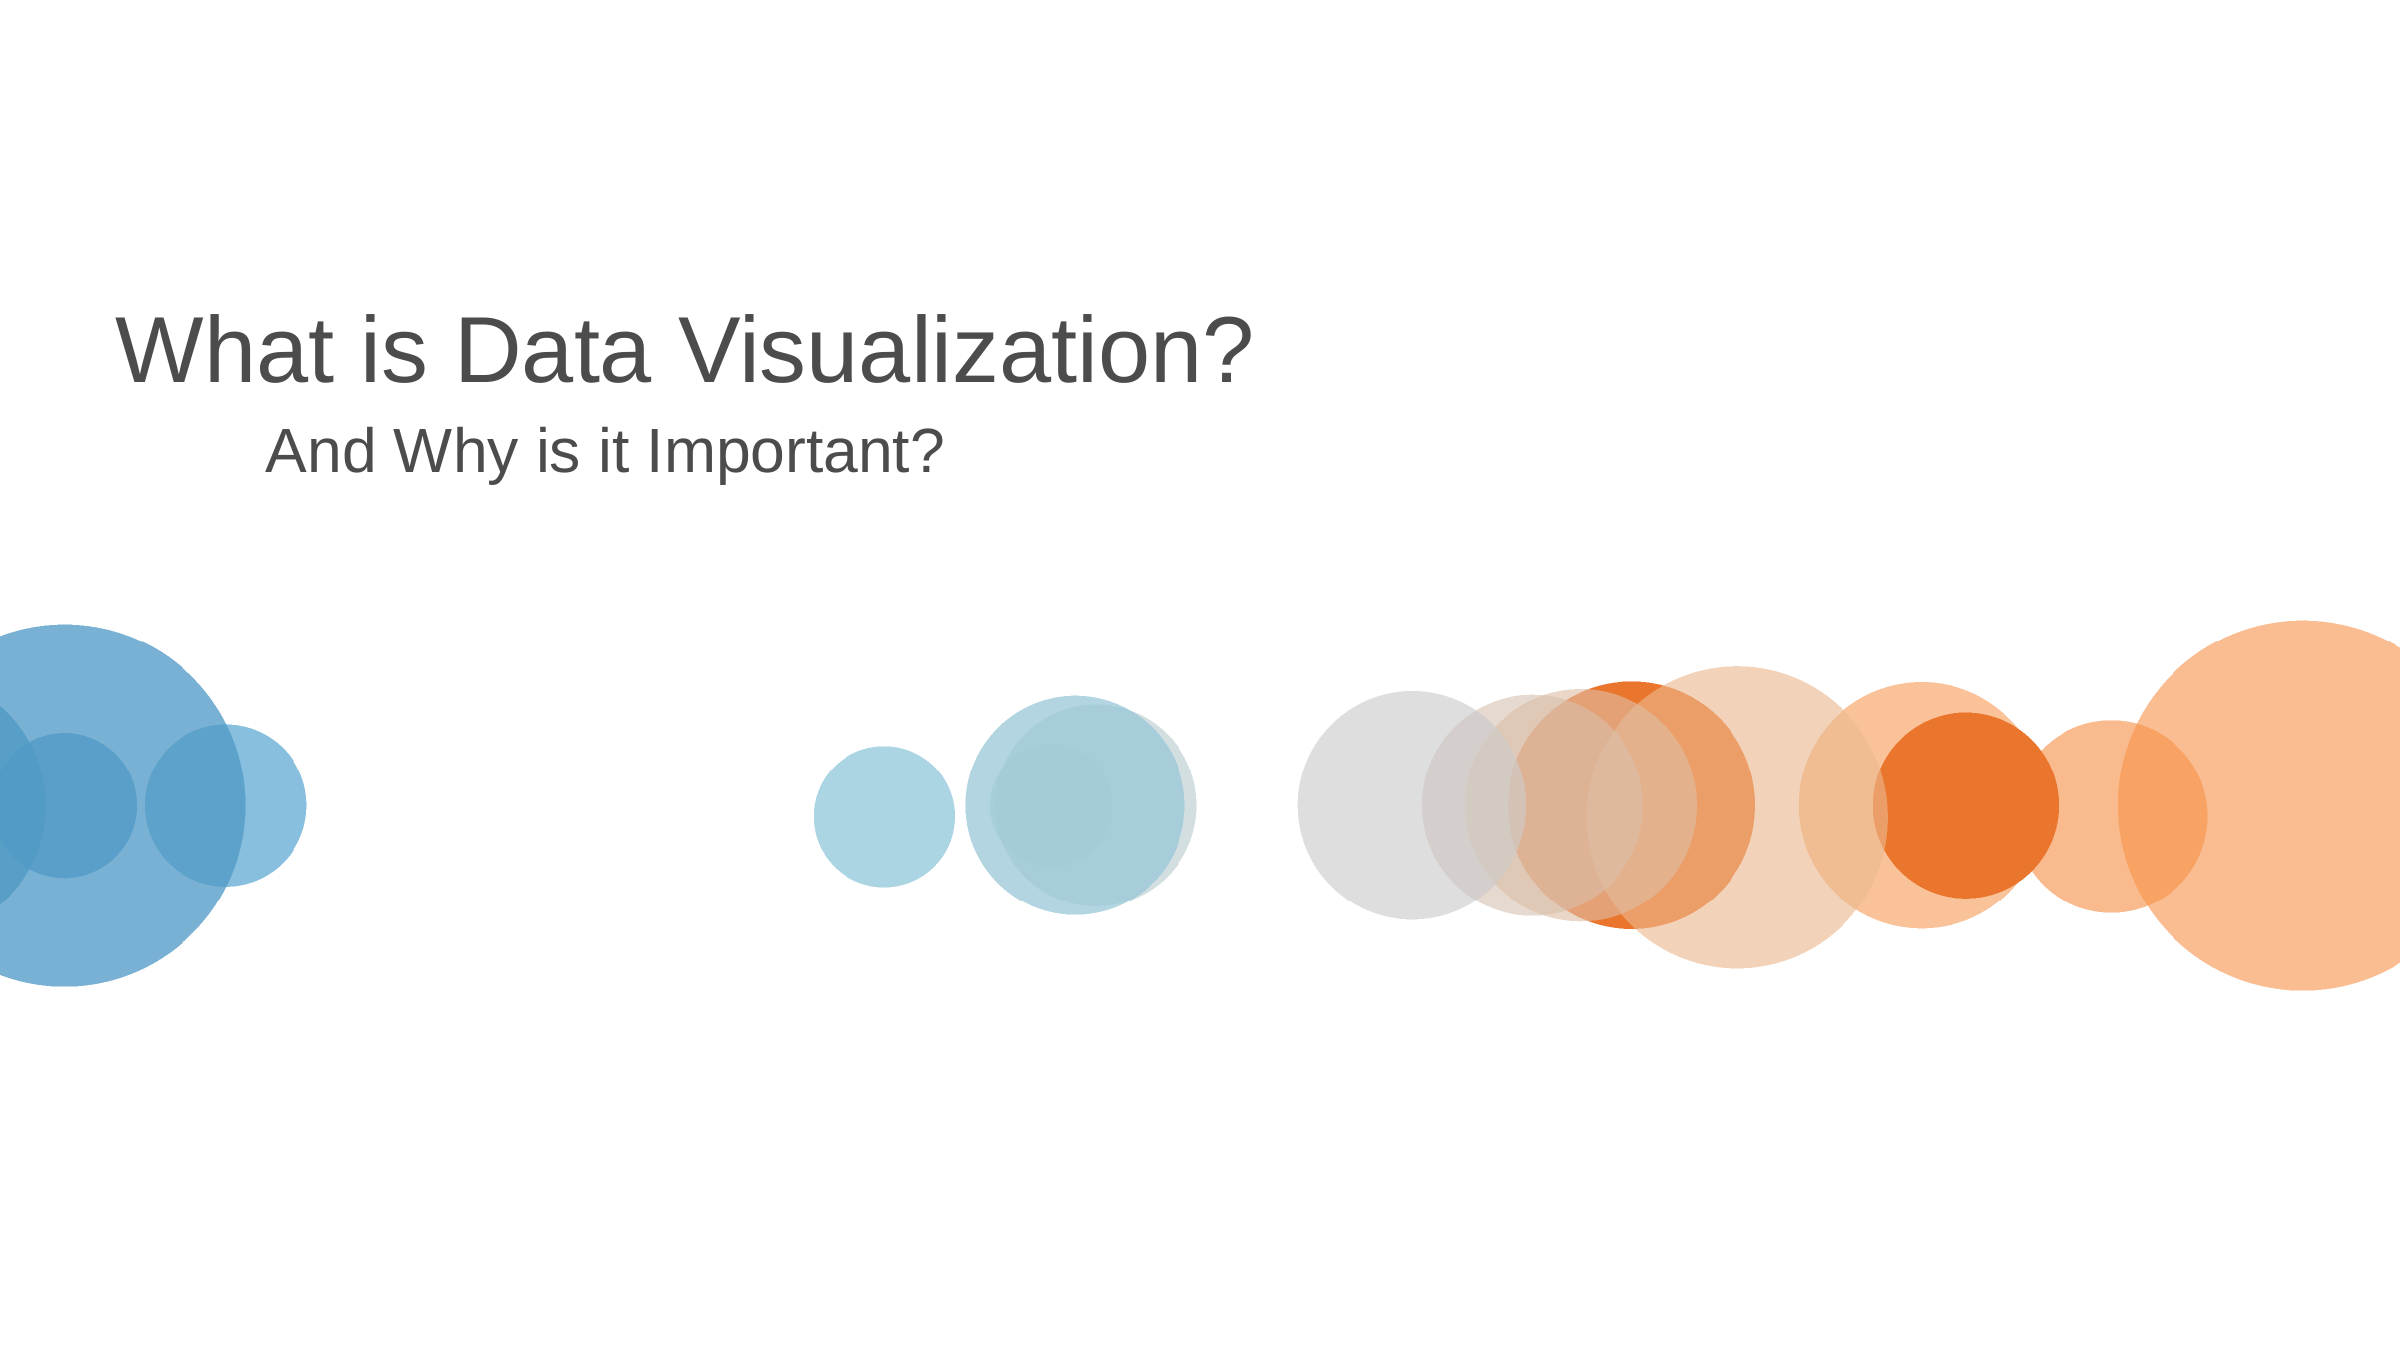

What is Data Visualization?
	And Why is it Important?